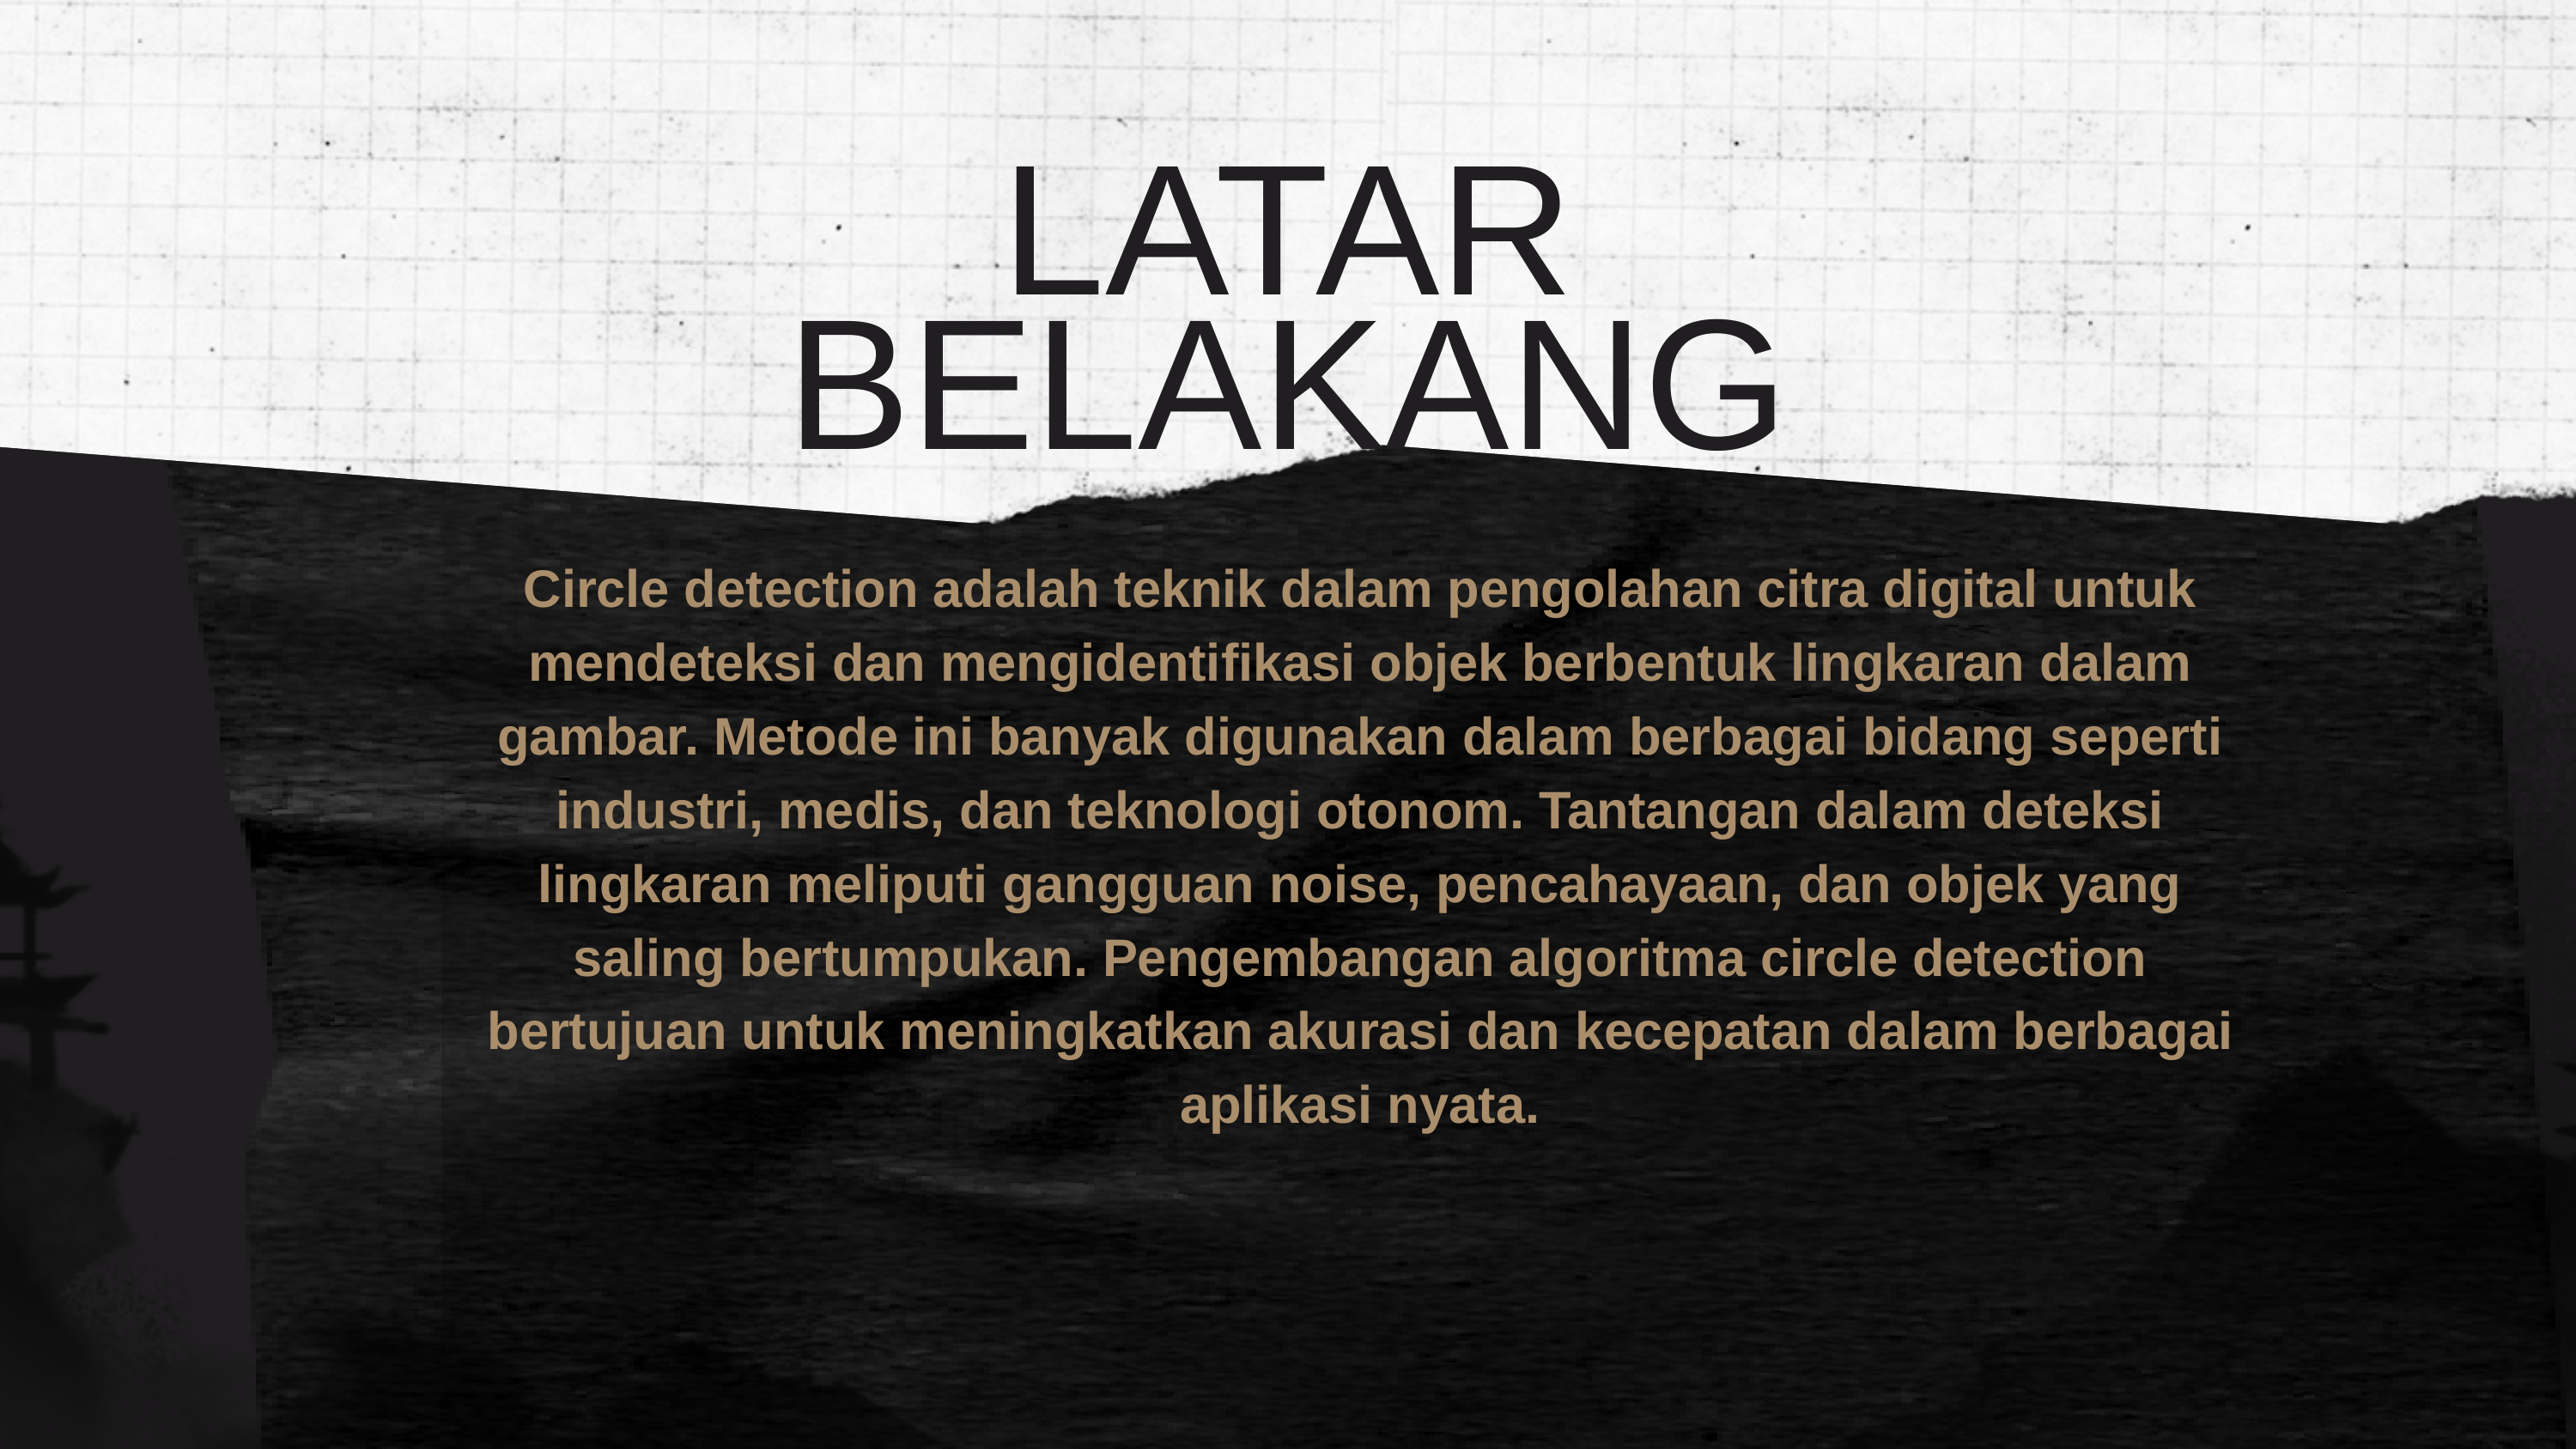

LATAR BELAKANG

Circle detection adalah teknik dalam pengolahan citra digital untuk mendeteksi dan mengidentifikasi objek berbentuk lingkaran dalam gambar. Metode ini banyak digunakan dalam berbagai bidang seperti industri, medis, dan teknologi otonom. Tantangan dalam deteksi lingkaran meliputi gangguan noise, pencahayaan, dan objek yang saling bertumpukan. Pengembangan algoritma circle detection bertujuan untuk meningkatkan akurasi dan kecepatan dalam berbagai aplikasi nyata.